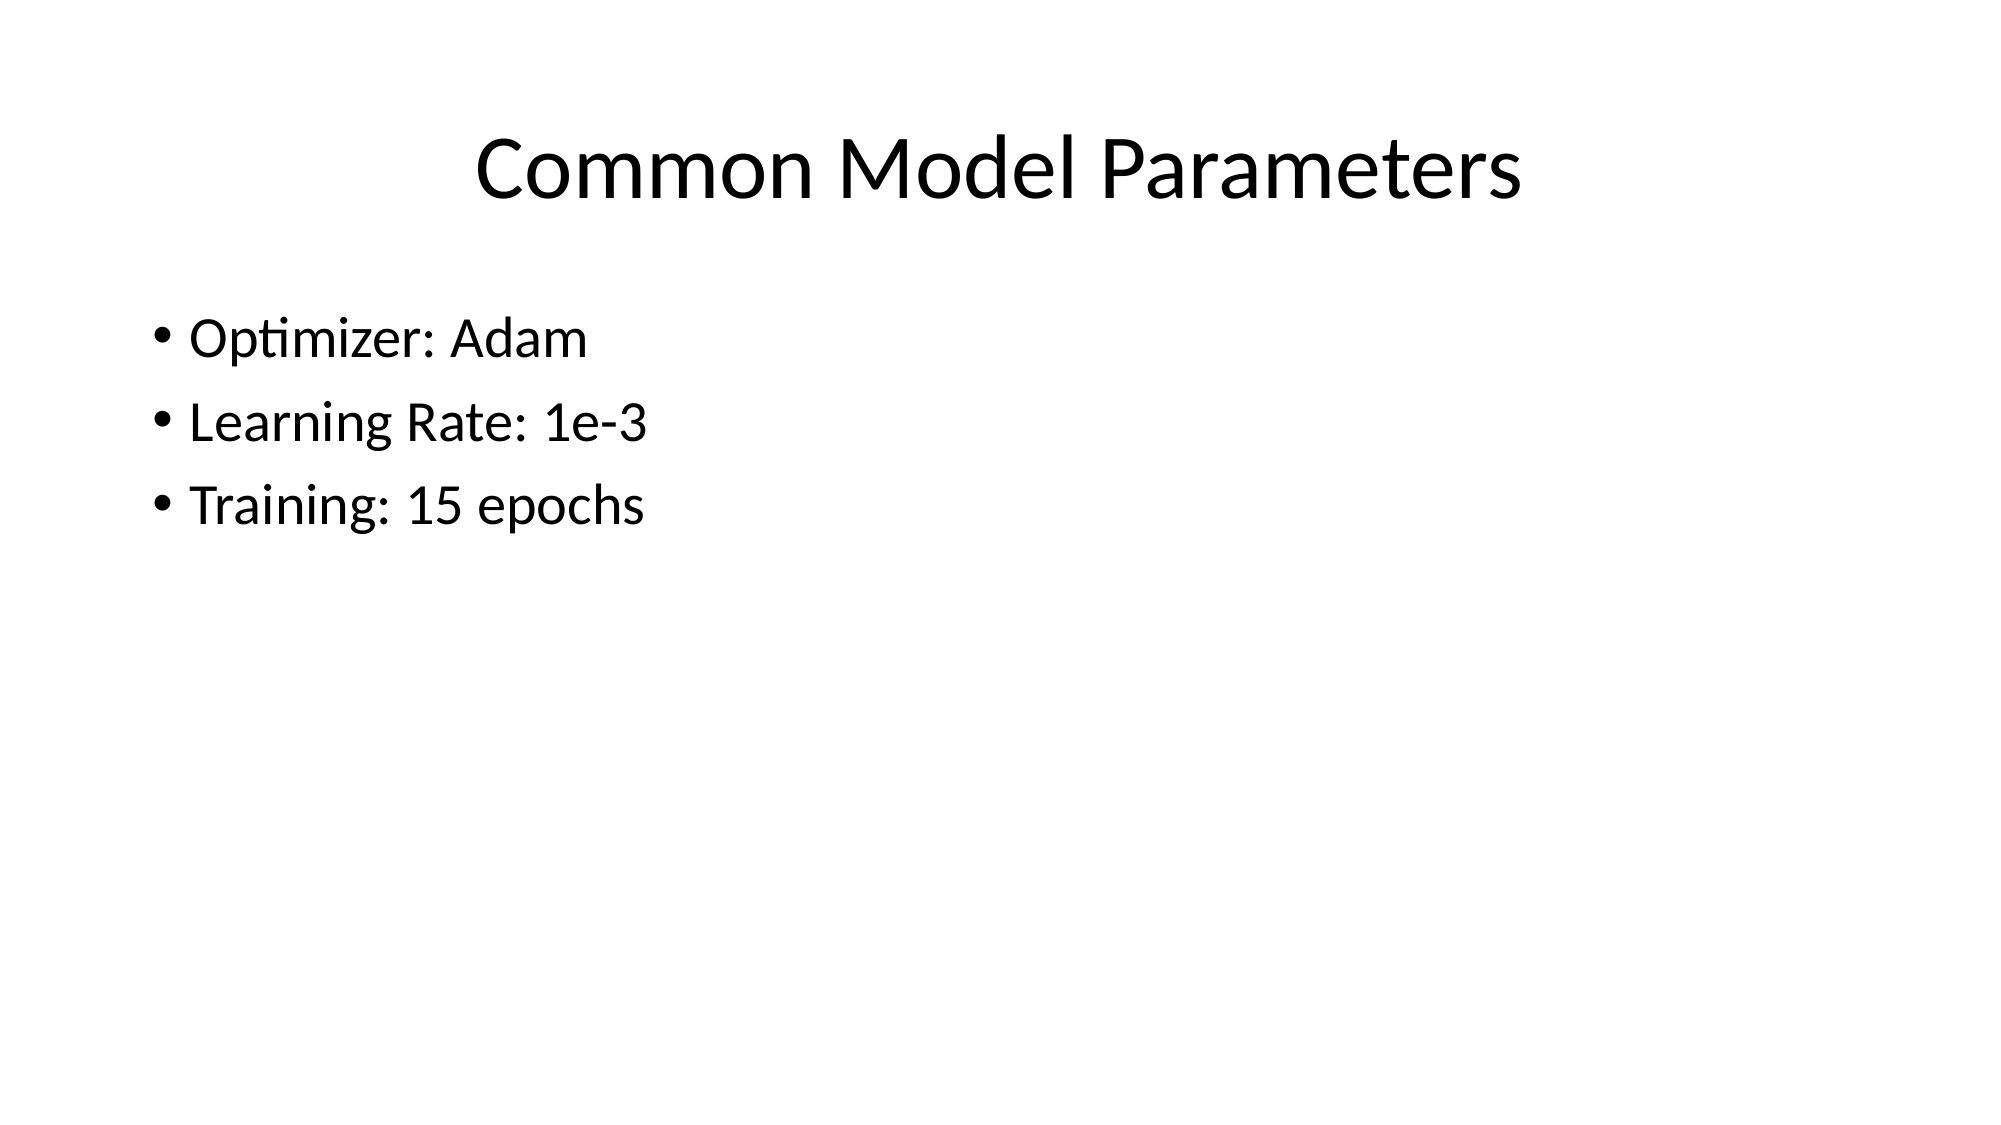

# Common Model Parameters
Optimizer: Adam
Learning Rate: 1e-3
Training: 15 epochs